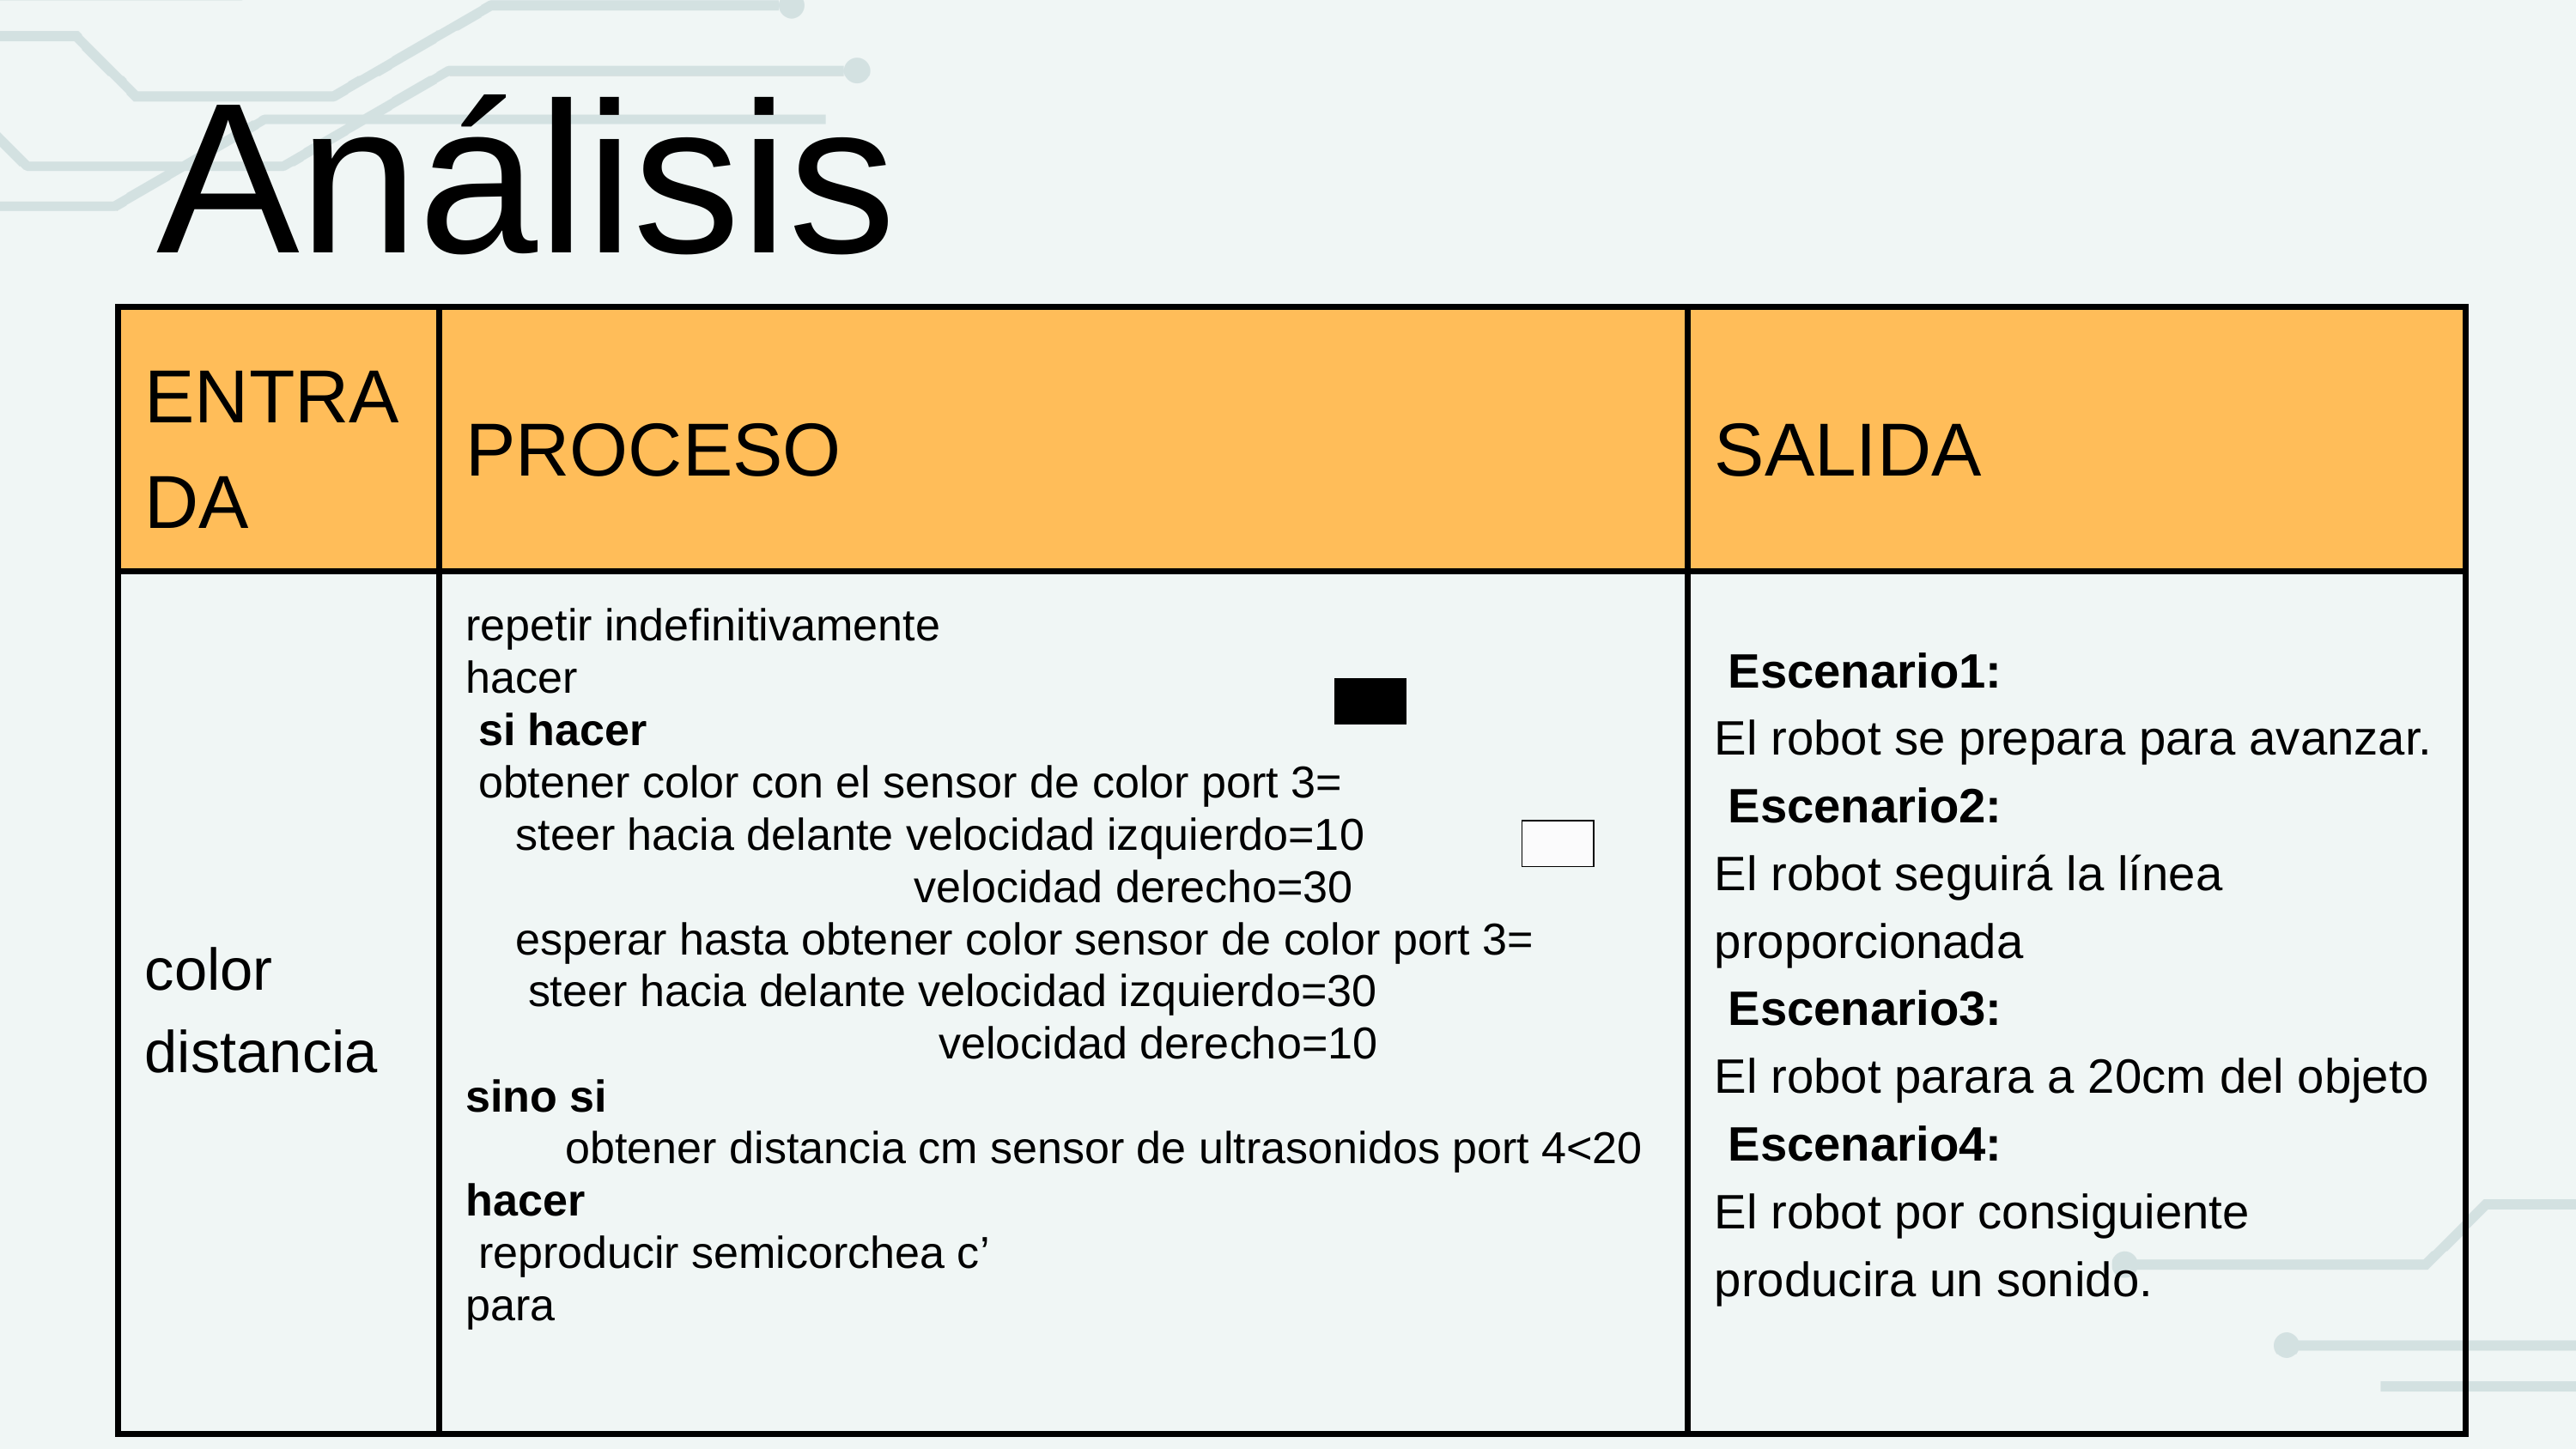

Análisis
| ENTRADA | PROCESO | SALIDA |
| --- | --- | --- |
| color distancia | repetir indefinitivamente hacer si hacer obtener color con el sensor de color port 3= steer hacia delante velocidad izquierdo=10 velocidad derecho=30 esperar hasta obtener color sensor de color port 3= steer hacia delante velocidad izquierdo=30 velocidad derecho=10 sino si obtener distancia cm sensor de ultrasonidos port 4<20 hacer reproducir semicorchea c’ para | Escenario1: El robot se prepara para avanzar. Escenario2: El robot seguirá la línea proporcionada Escenario3: El robot parara a 20cm del objeto Escenario4: El robot por consiguiente producira un sonido. |